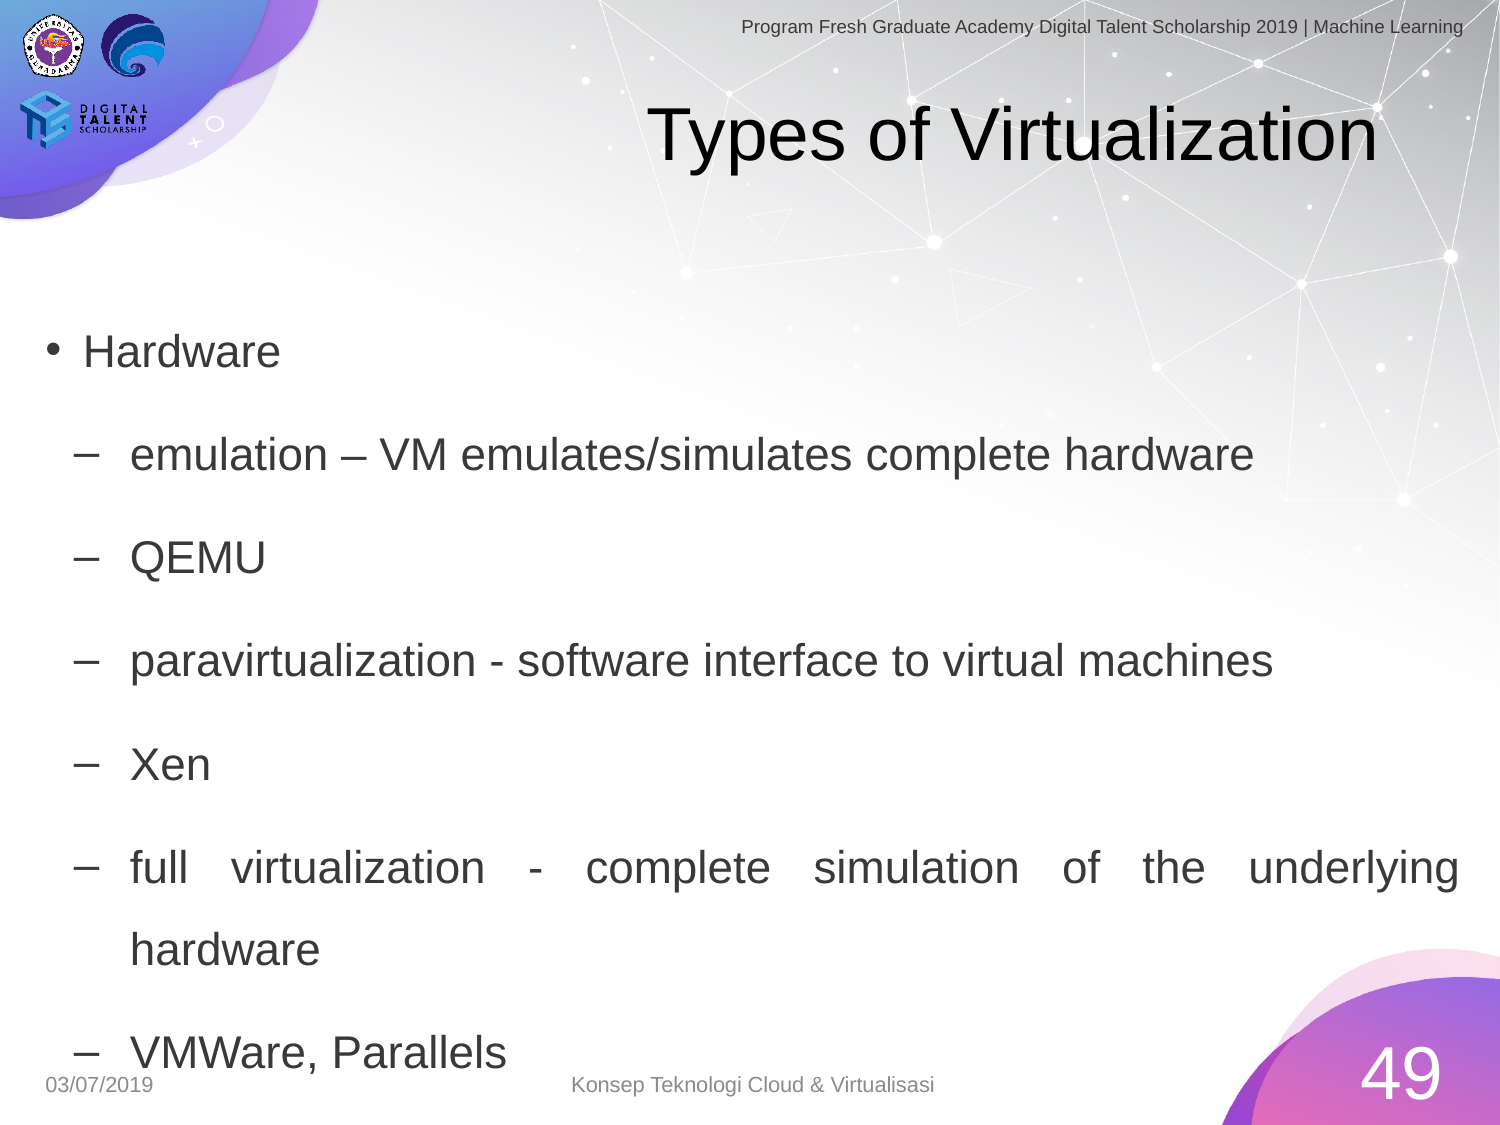

# Types of Virtualization
Hardware
emulation – VM emulates/simulates complete hardware
QEMU
paravirtualization - software interface to virtual machines
Xen
full virtualization - complete simulation of the underlying
hardware
VMWare, Parallels
49
Konsep Teknologi Cloud & Virtualisasi
03/07/2019